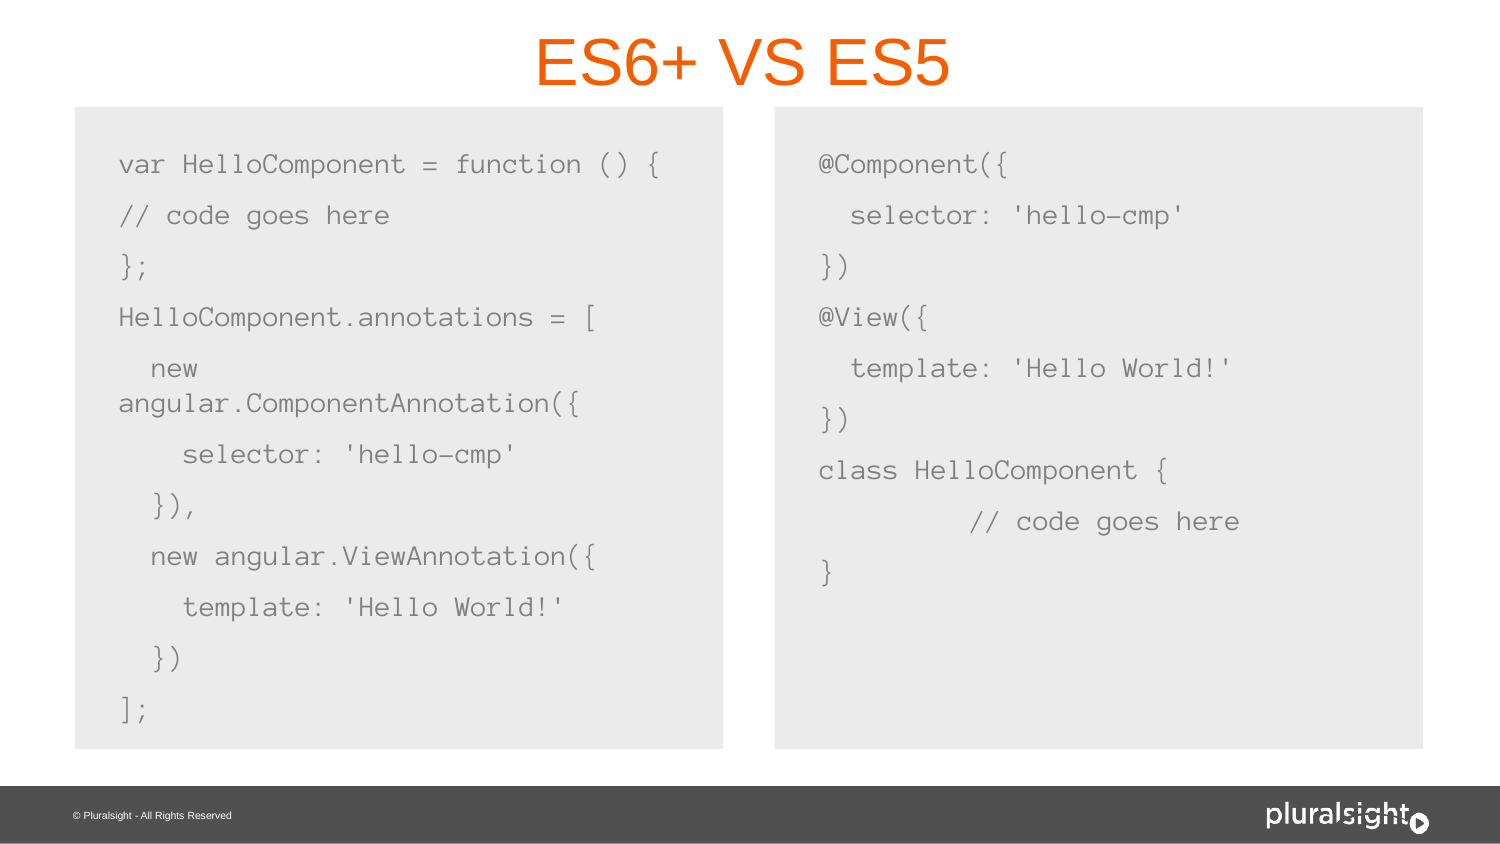

# ES6+ VS ES5
var HelloComponent = function () {
// code goes here
};
HelloComponent.annotations = [
  new angular.ComponentAnnotation({
    selector: 'hello-cmp'
  }),
  new angular.ViewAnnotation({
    template: 'Hello World!'
  })
];
@Component({
  selector: 'hello-cmp'
})
@View({
  template: 'Hello World!'
})
class HelloComponent {
	// code goes here
}